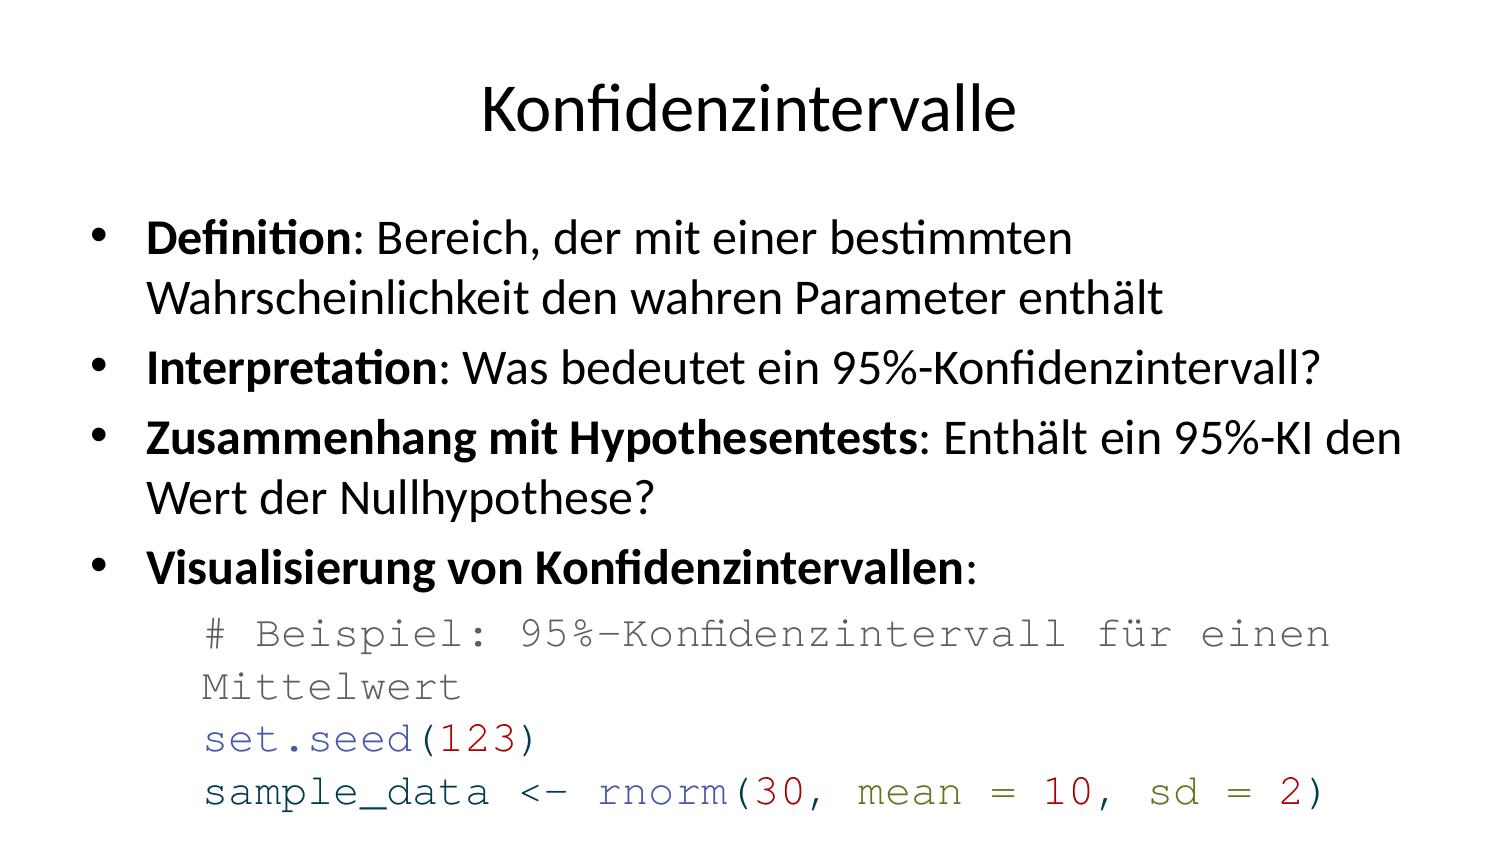

# Konfidenzintervalle
Definition: Bereich, der mit einer bestimmten Wahrscheinlichkeit den wahren Parameter enthält
Interpretation: Was bedeutet ein 95%-Konfidenzintervall?
Zusammenhang mit Hypothesentests: Enthält ein 95%-KI den Wert der Nullhypothese?
Visualisierung von Konfidenzintervallen:
# Beispiel: 95%-Konfidenzintervall für einen Mittelwert set.seed(123) sample_data <- rnorm(30, mean = 10, sd = 2) # t-Test für das Konfidenzintervall test_result <- t.test(sample_data) # Visualisierung plot(c(1), mean(sample_data), ylim=c(min(sample_data), max(sample_data)), pch=19, xlab="", ylab="Wert", xaxt="n", main="95%-Konfidenzintervall") axis(1, at=1, labels="Stichprobe") arrows(1, test_result$conf.int[1], 1, test_result$conf.int[2], angle=90, code=3, length=0.1) abline(h=test_result$conf.int, lty=2, col="red") text(1.1, test_result$conf.int[1], round(test_result$conf.int[1], 2)) text(1.1, test_result$conf.int[2], round(test_result$conf.int[2], 2))